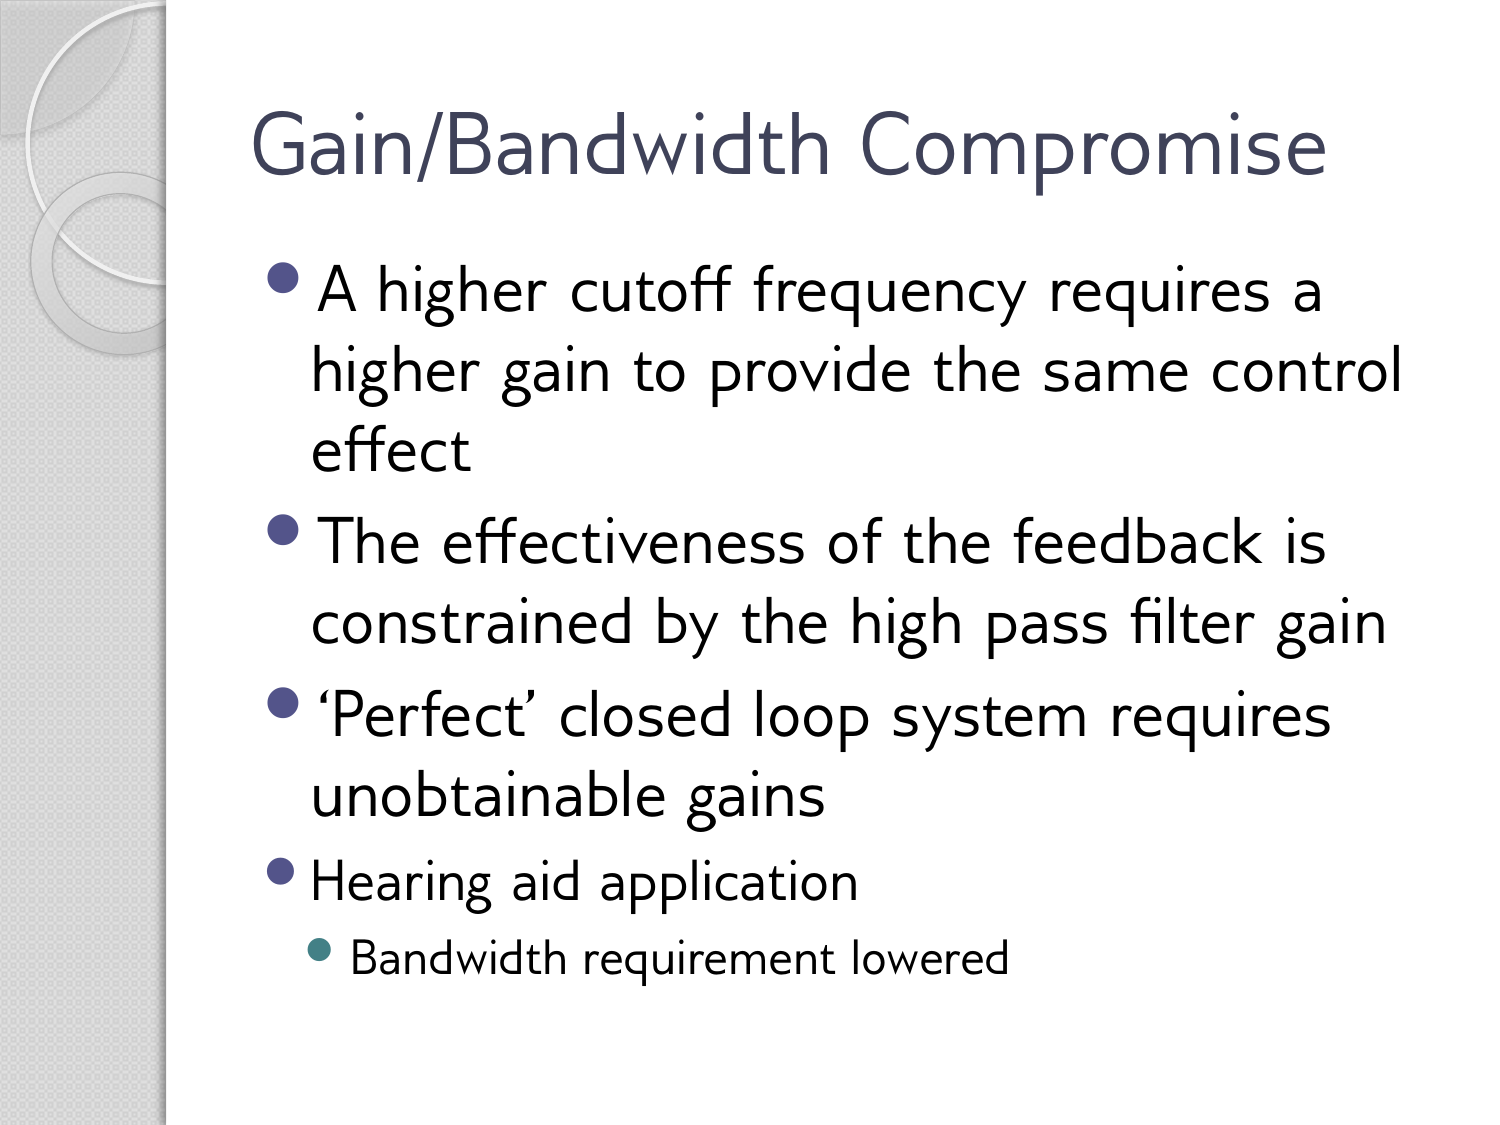

# Gain/Bandwidth Compromise
A higher cutoff frequency requires a higher gain to provide the same control effect
The effectiveness of the feedback is constrained by the high pass filter gain
‘Perfect’ closed loop system requires unobtainable gains
Hearing aid application
Bandwidth requirement lowered